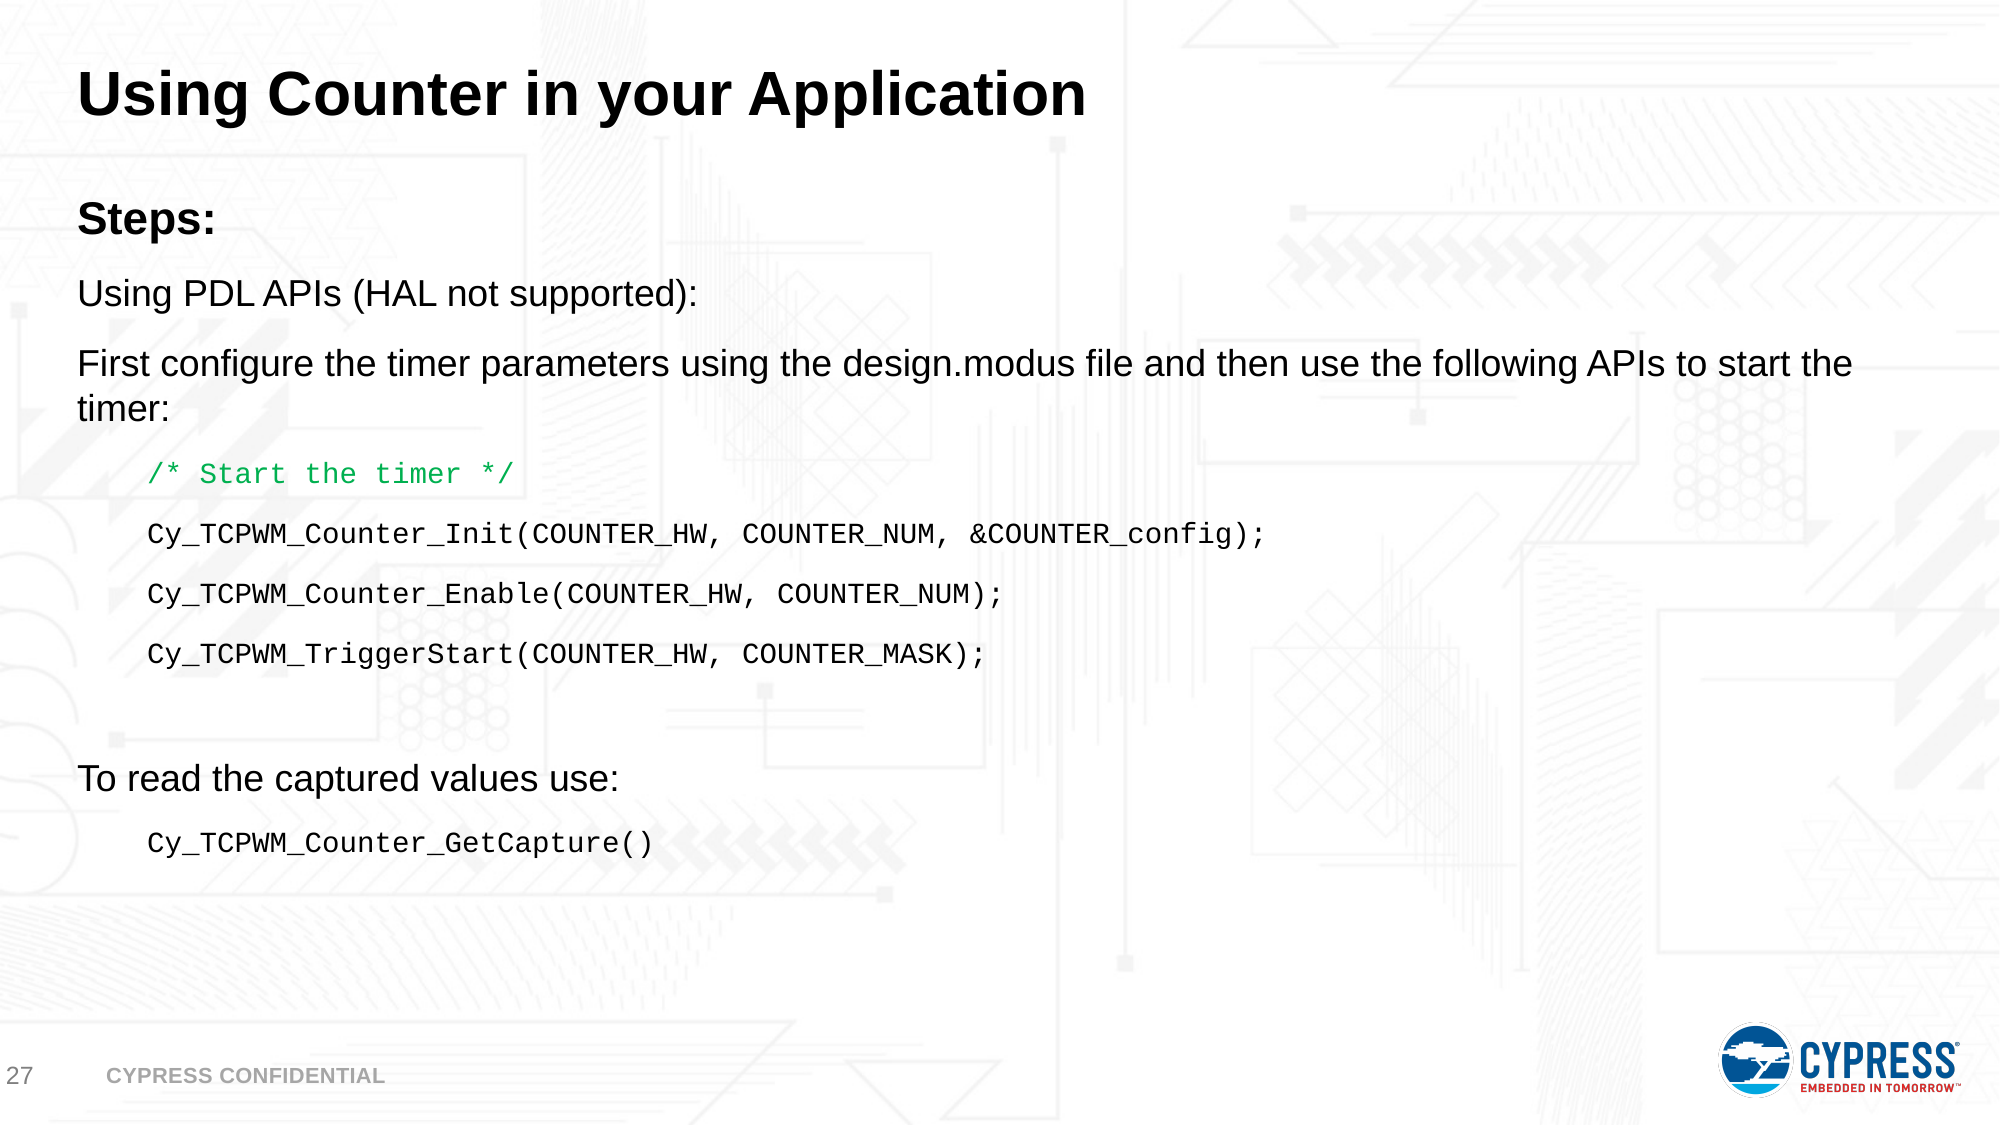

# Using Counter in your Application
Steps:
Using PDL APIs (HAL not supported):
First configure the timer parameters using the design.modus file and then use the following APIs to start the timer:
    /* Start the timer */
    Cy_TCPWM_Counter_Init(COUNTER_HW, COUNTER_NUM, &COUNTER_config);
    Cy_TCPWM_Counter_Enable(COUNTER_HW, COUNTER_NUM);
    Cy_TCPWM_TriggerStart(COUNTER_HW, COUNTER_MASK);

To read the captured values use:
    Cy_TCPWM_Counter_GetCapture()